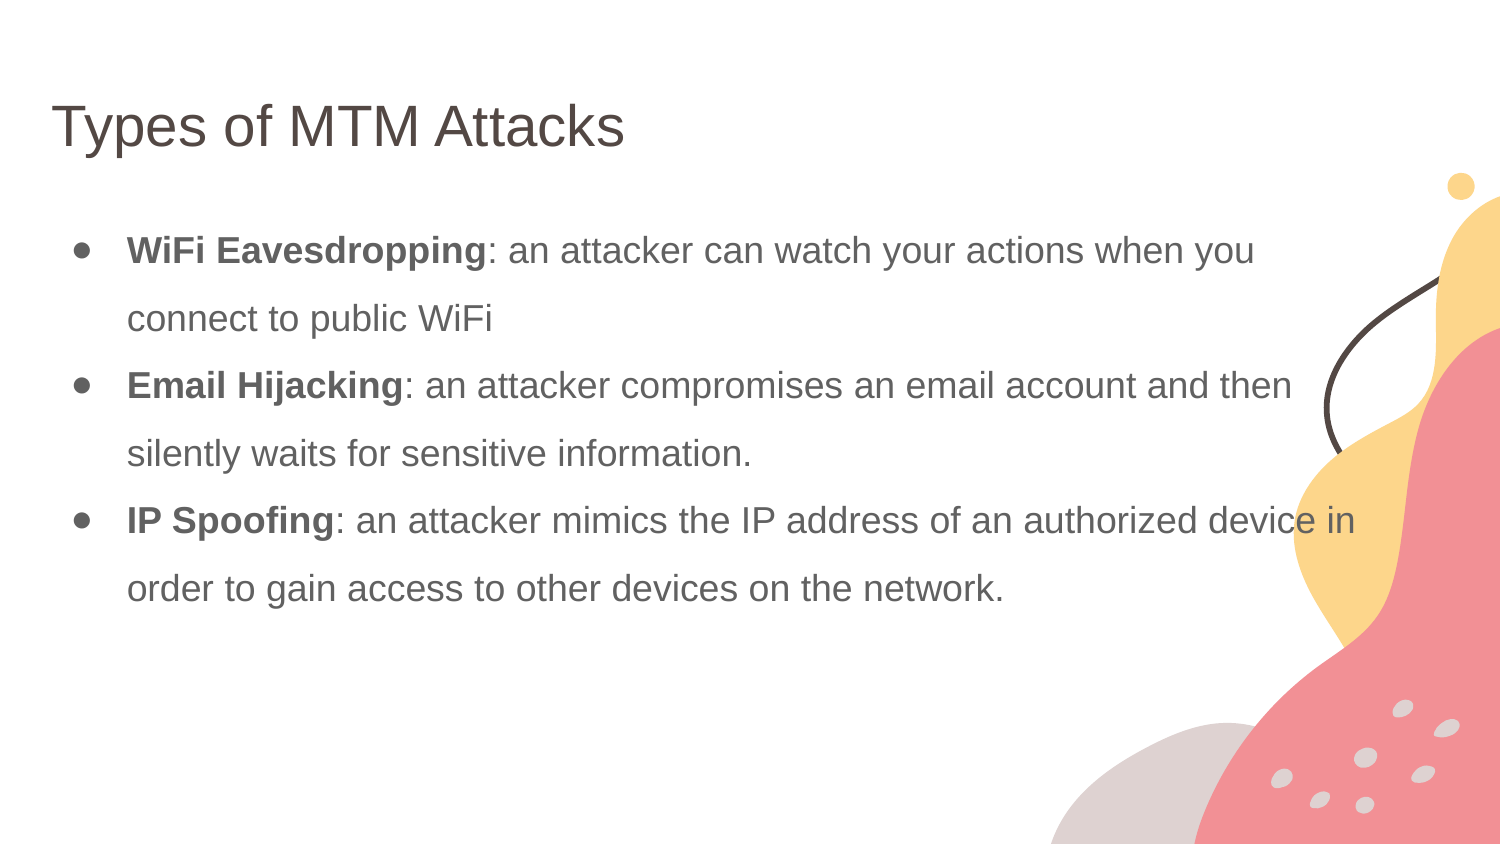

Types of MTM Attacks
WiFi Eavesdropping: an attacker can watch your actions when you connect to public WiFi
Email Hijacking: an attacker compromises an email account and then silently waits for sensitive information.
IP Spoofing: an attacker mimics the IP address of an authorized device in order to gain access to other devices on the network.